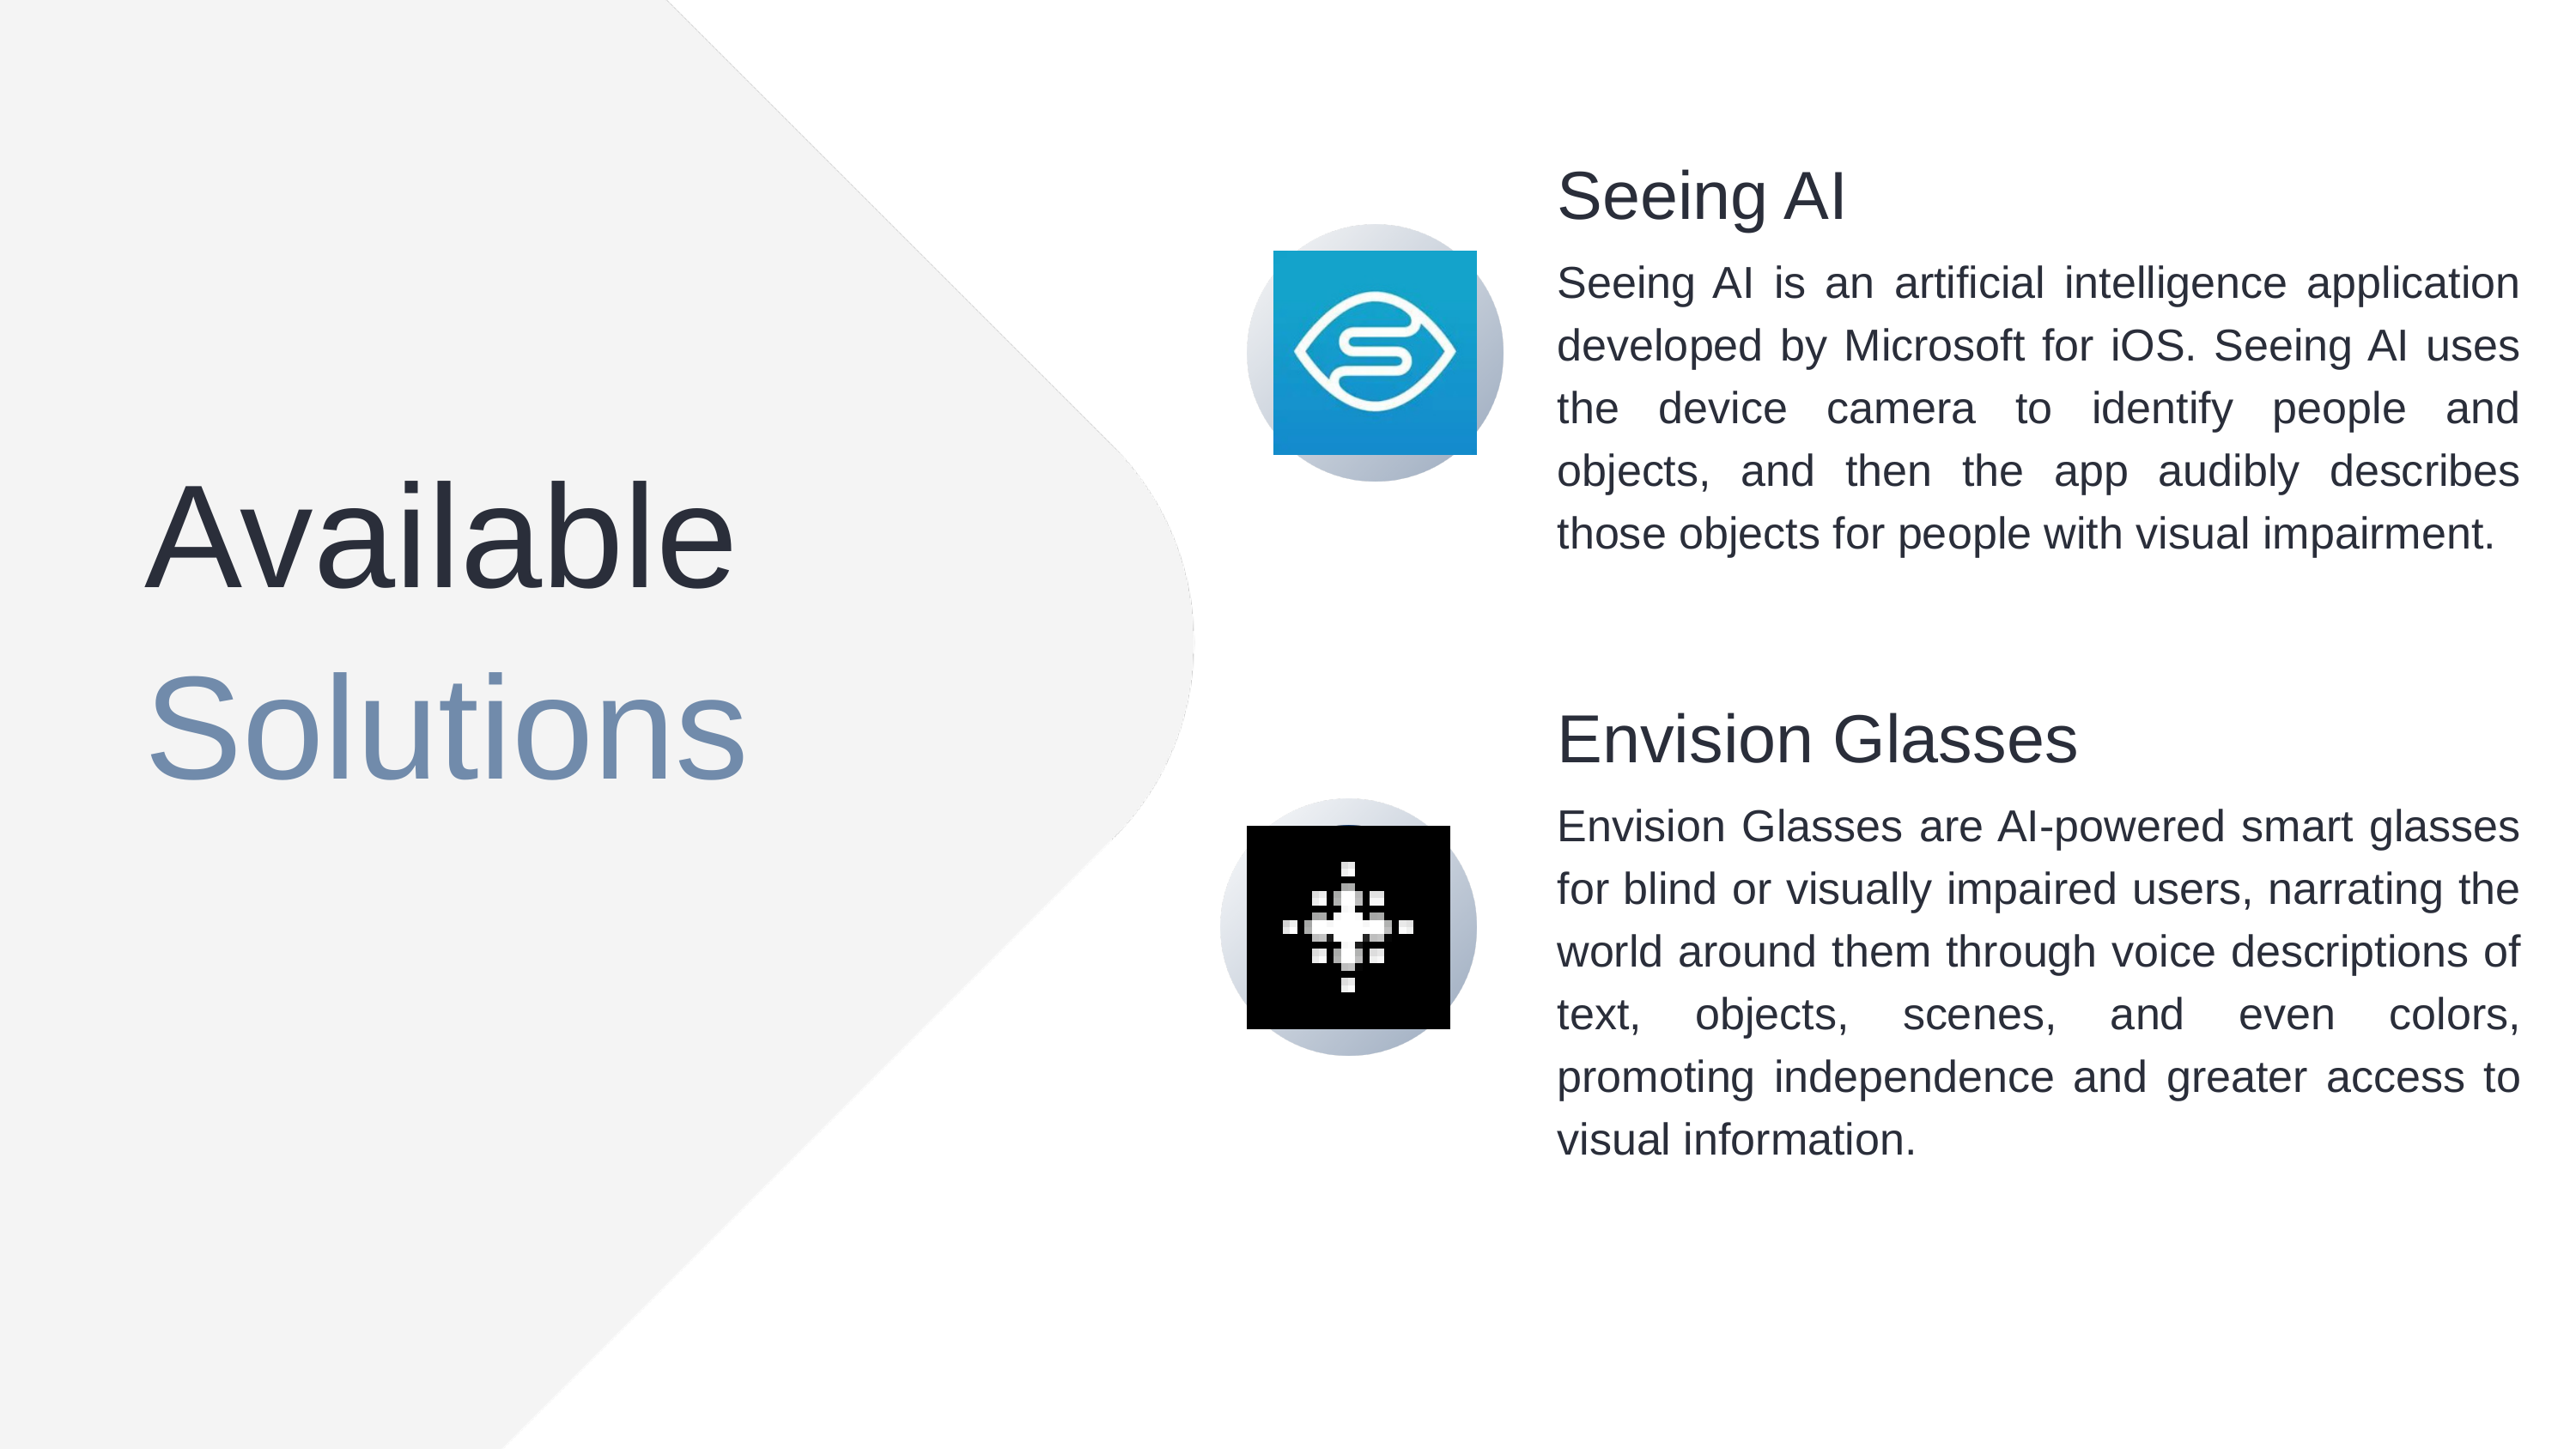

Seeing AI
Seeing AI is an artificial intelligence application developed by Microsoft for iOS. Seeing AI uses the device camera to identify people and objects, and then the app audibly describes those objects for people with visual impairment.

Available Solutions
Envision Glasses
Envision Glasses are AI-powered smart glasses for blind or visually impaired users, narrating the world around them through voice descriptions of text, objects, scenes, and even colors, promoting independence and greater access to visual information.